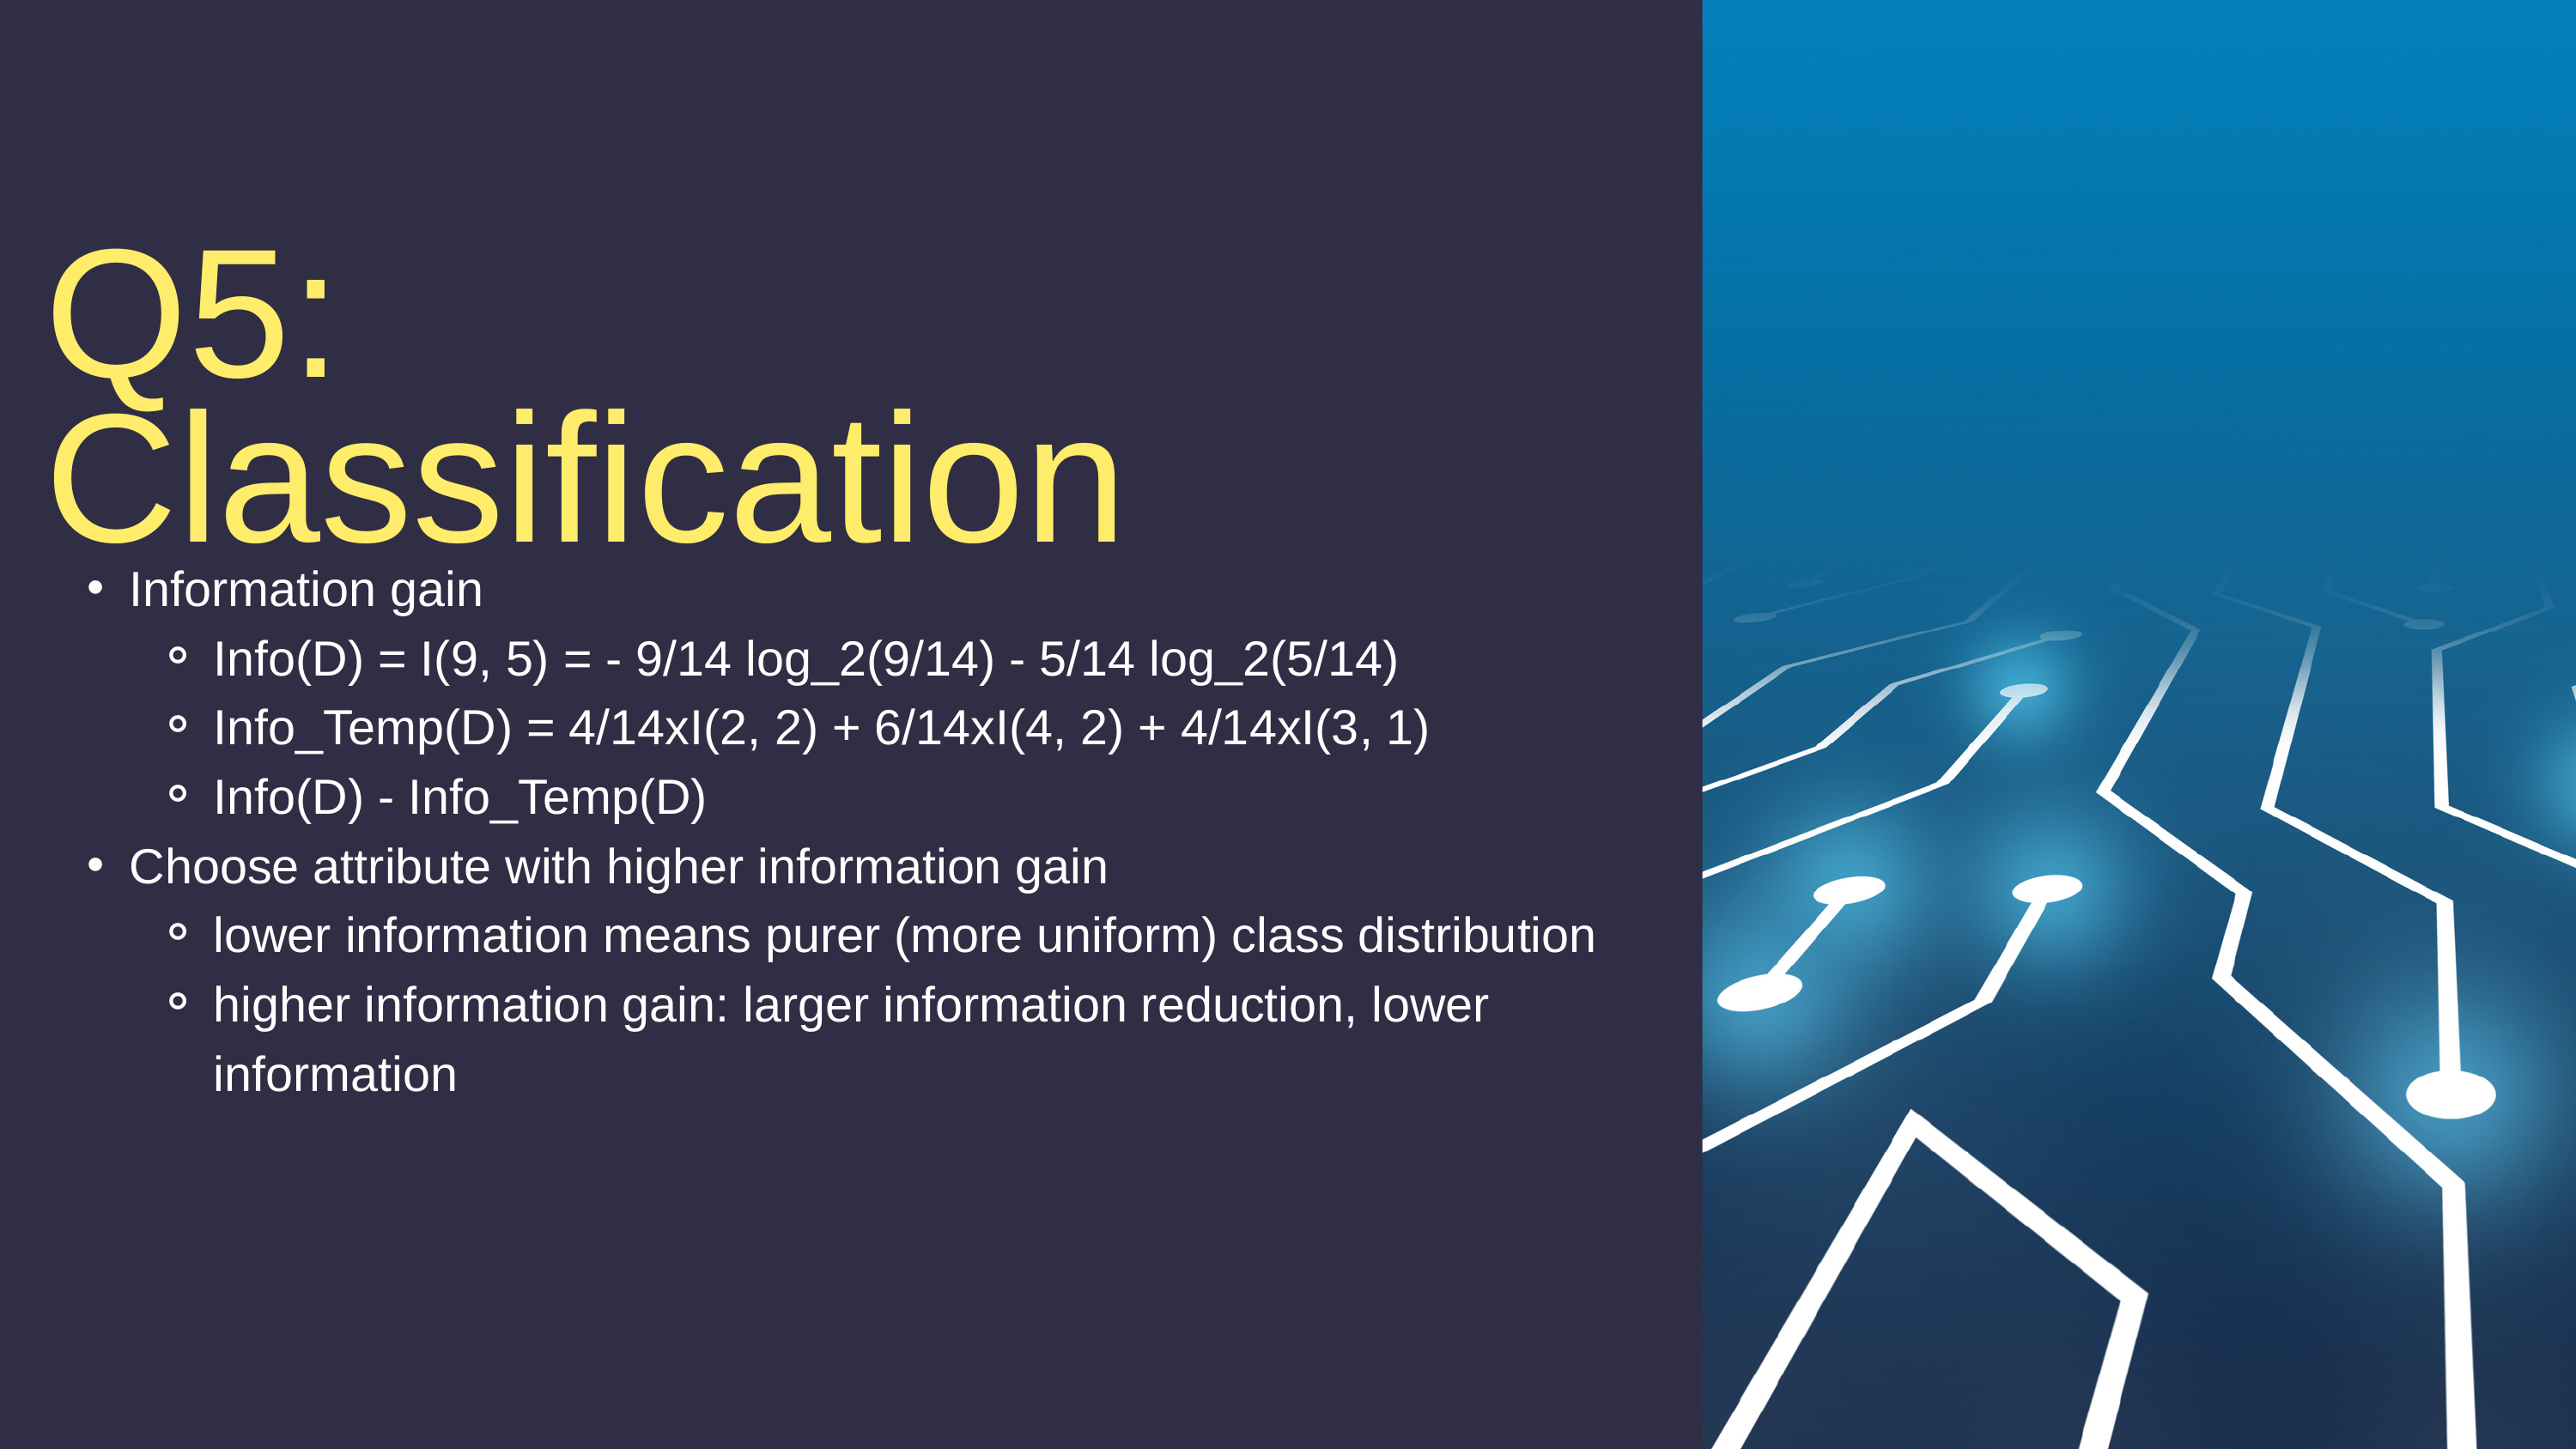

Q5: Classification
Information gain
Info(D) = I(9, 5) = - 9/14 log_2(9/14) - 5/14 log_2(5/14)
Info_Temp(D) = 4/14xI(2, 2) + 6/14xI(4, 2) + 4/14xI(3, 1)
Info(D) - Info_Temp(D)
Choose attribute with higher information gain
lower information means purer (more uniform) class distribution
higher information gain: larger information reduction, lower information